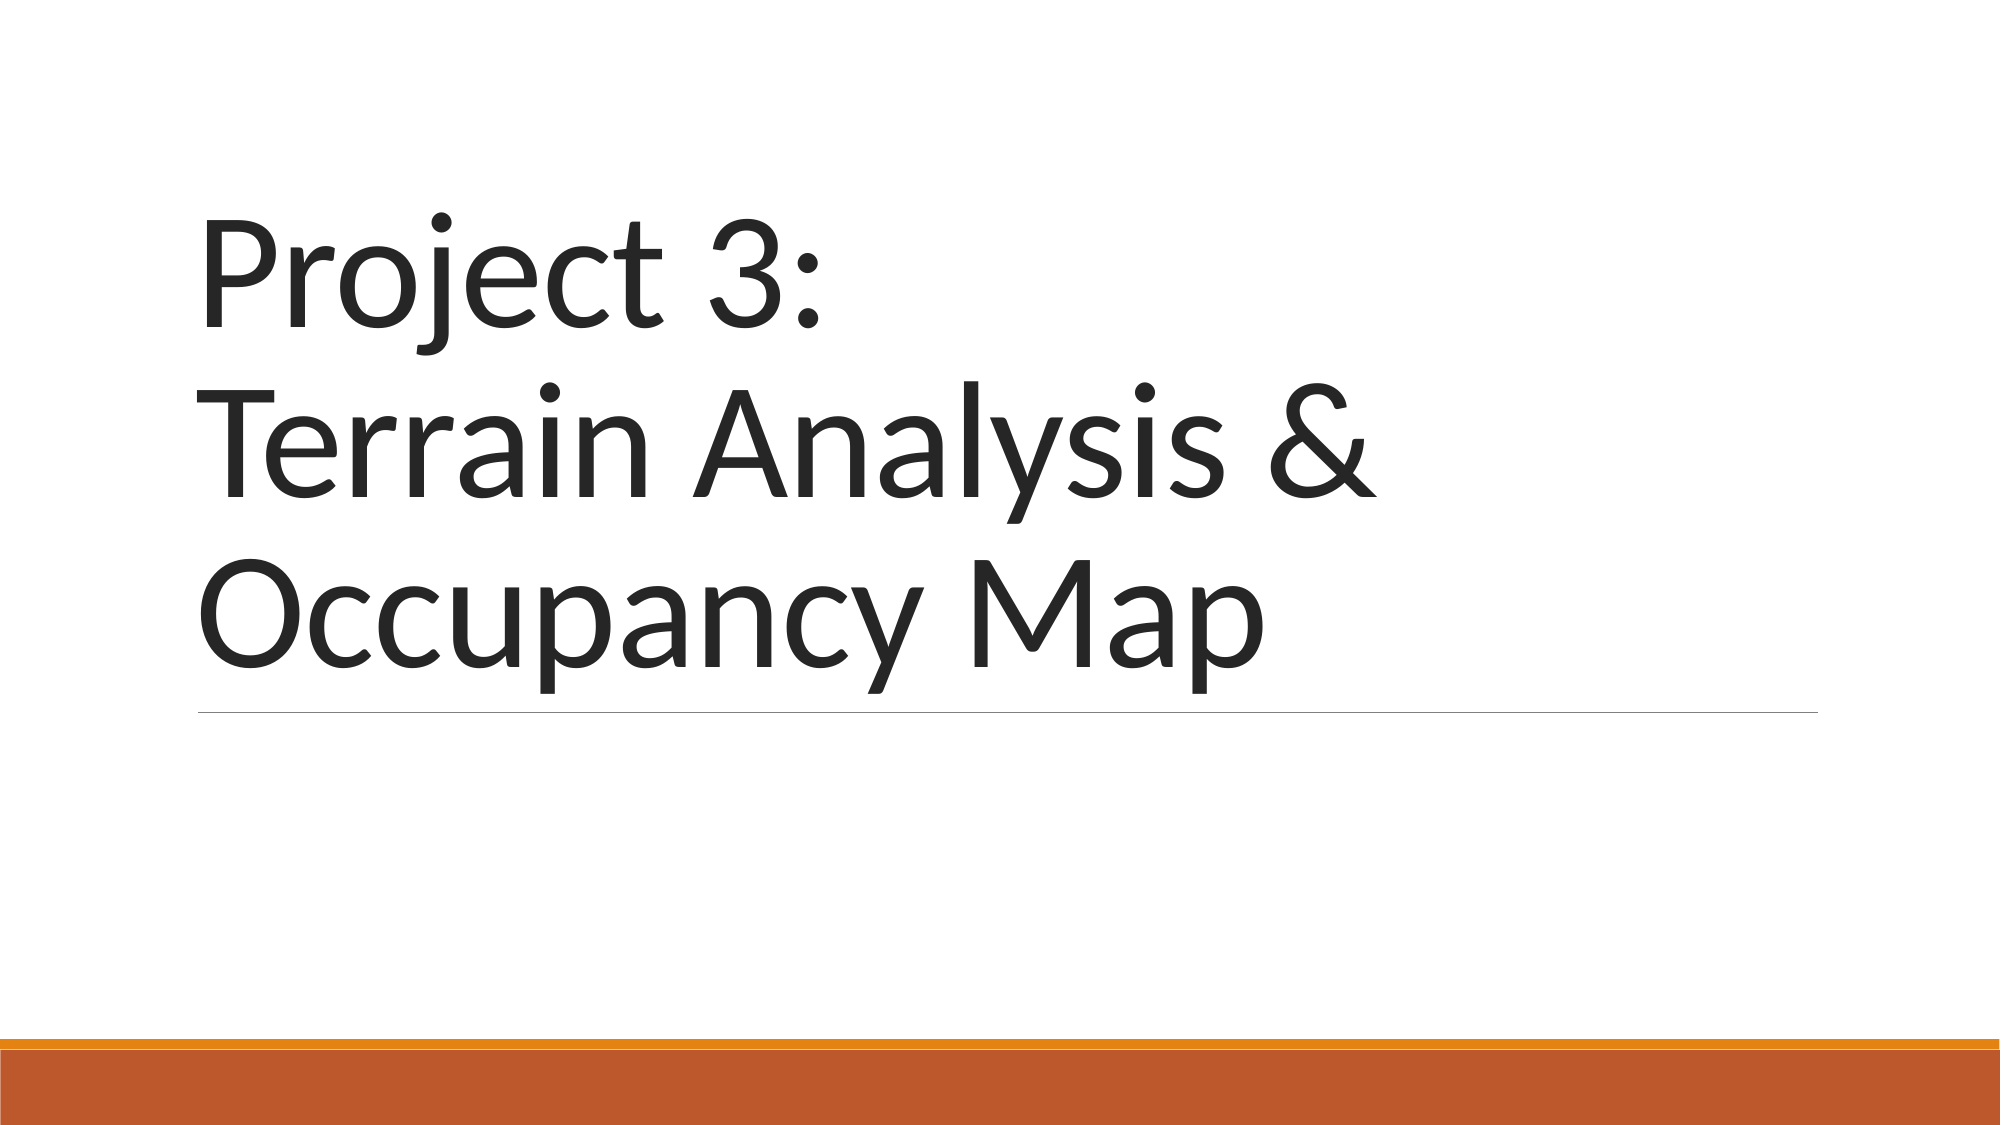

# Project 3: Terrain Analysis & Occupancy Map